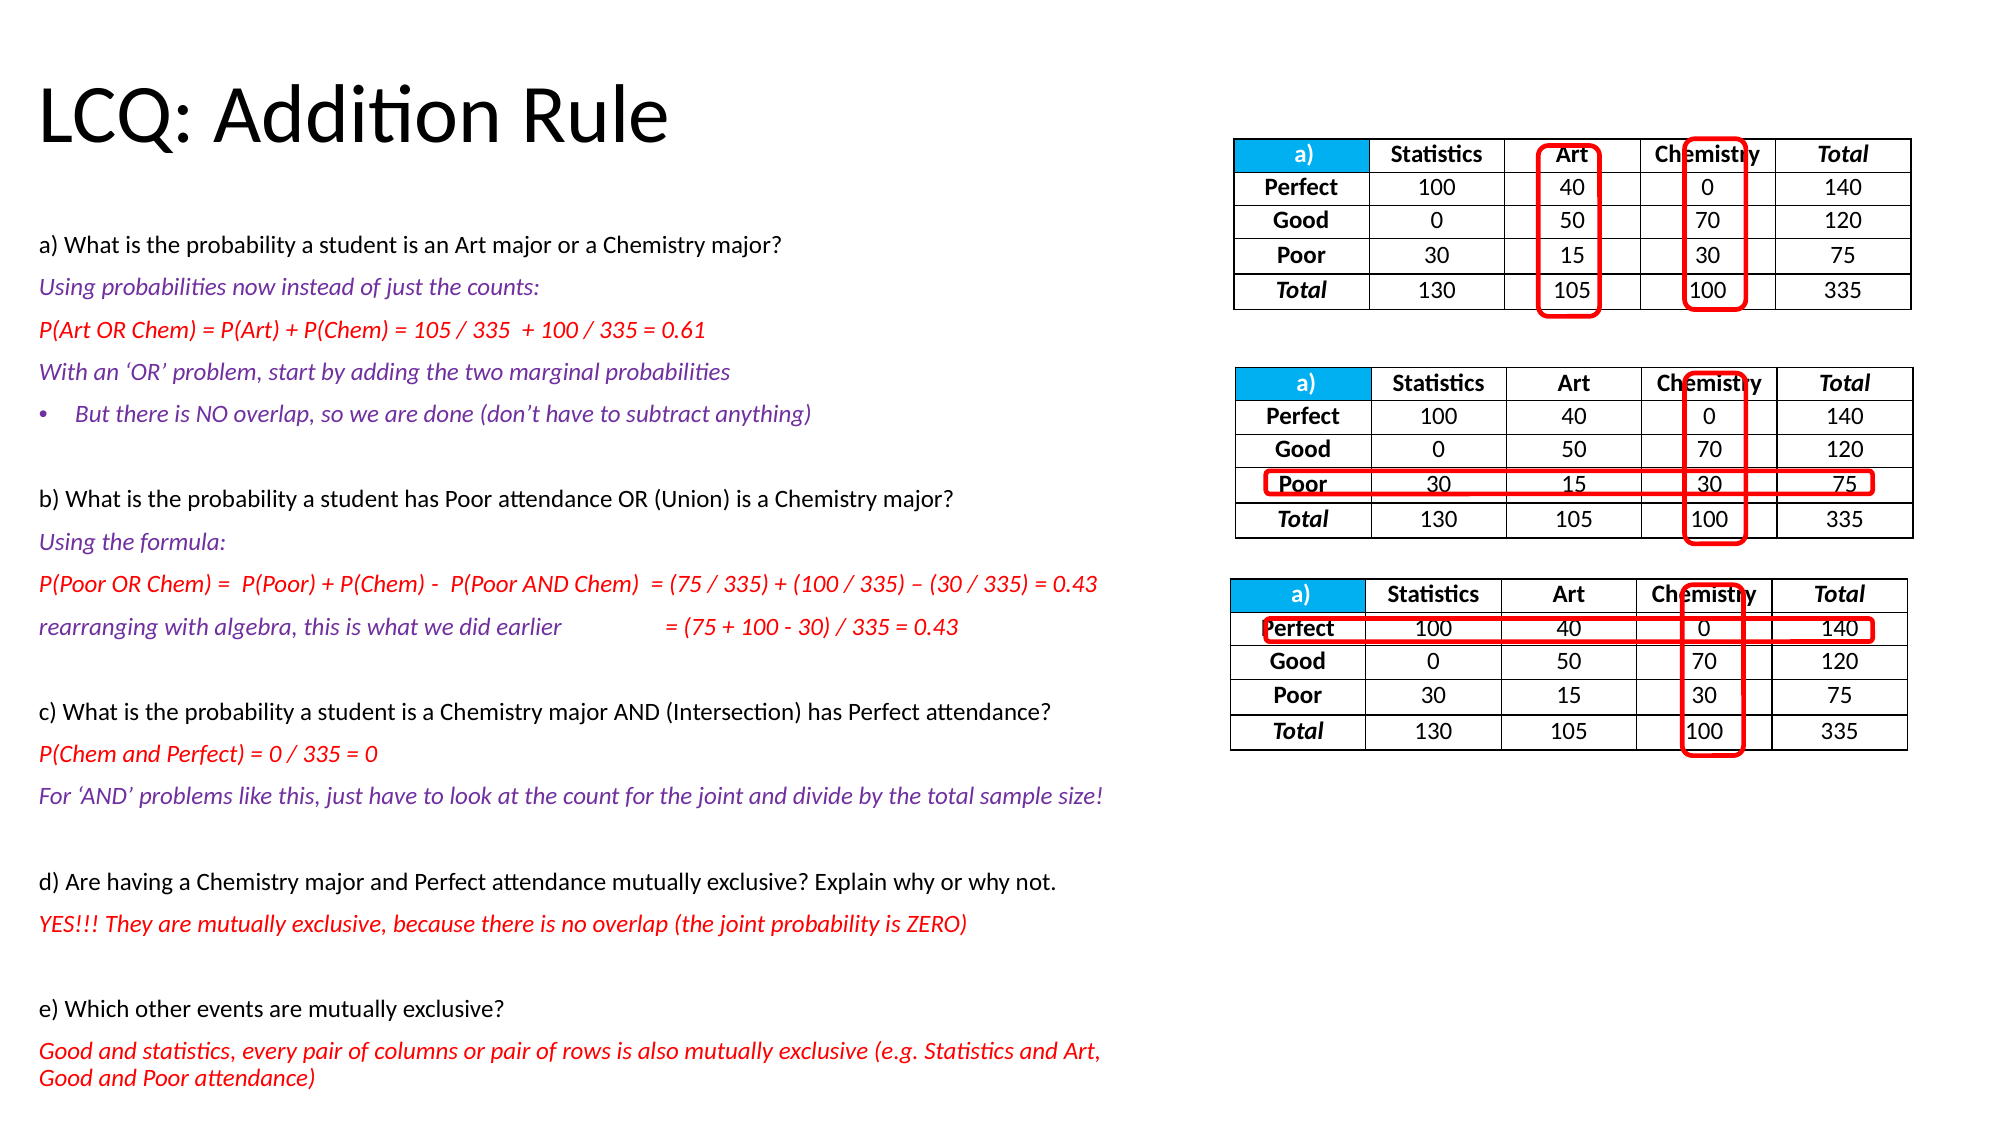

# LCQ: Addition Rule

| a) | Statistics | Art | Chemistry | Total |
| --- | --- | --- | --- | --- |
| Perfect | 100 | 40 | 0 | 140 |
| Good | 0 | 50 | 70 | 120 |
| Poor | 30 | 15 | 30 | 75 |
| Total | 130 | 105 | 100 | 335 |

a) What is the probability a student is an Art major or a Chemistry major?
Using probabilities now instead of just the counts:
P(Art OR Chem) = P(Art) + P(Chem) = 105 / 335  + 100 / 335 = 0.61
With an ‘OR’ problem, start by adding the two marginal probabilities
But there is NO overlap, so we are done (don’t have to subtract anything)

b) What is the probability a student has Poor attendance OR (Union) is a Chemistry major?
Using the formula:
P(Poor OR Chem) =  P(Poor) + P(Chem) -  P(Poor AND Chem)  = (75 / 335) + (100 / 335) – (30 / 335) = 0.43
rearranging with algebra, this is what we did earlier                  = (75 + 100 - 30) / 335 = 0.43

c) What is the probability a student is a Chemistry major AND (Intersection) has Perfect attendance?
P(Chem and Perfect) = 0 / 335 = 0
For ‘AND’ problems like this, just have to look at the count for the joint and divide by the total sample size!

d) Are having a Chemistry major and Perfect attendance mutually exclusive? Explain why or why not.
YES!!! They are mutually exclusive, because there is no overlap (the joint probability is ZERO)

e) Which other events are mutually exclusive?
Good and statistics, every pair of columns or pair of rows is also mutually exclusive (e.g. Statistics and Art, Good and Poor attendance)

| a) | Statistics | Art | Chemistry | Total |
| --- | --- | --- | --- | --- |
| Perfect | 100 | 40 | 0 | 140 |
| Good | 0 | 50 | 70 | 120 |
| Poor | 30 | 15 | 30 | 75 |
| Total | 130 | 105 | 100 | 335 |

| a) | Statistics | Art | Chemistry | Total |
| --- | --- | --- | --- | --- |
| Perfect | 100 | 40 | 0 | 140 |
| Good | 0 | 50 | 70 | 120 |
| Poor | 30 | 15 | 30 | 75 |
| Total | 130 | 105 | 100 | 335 |